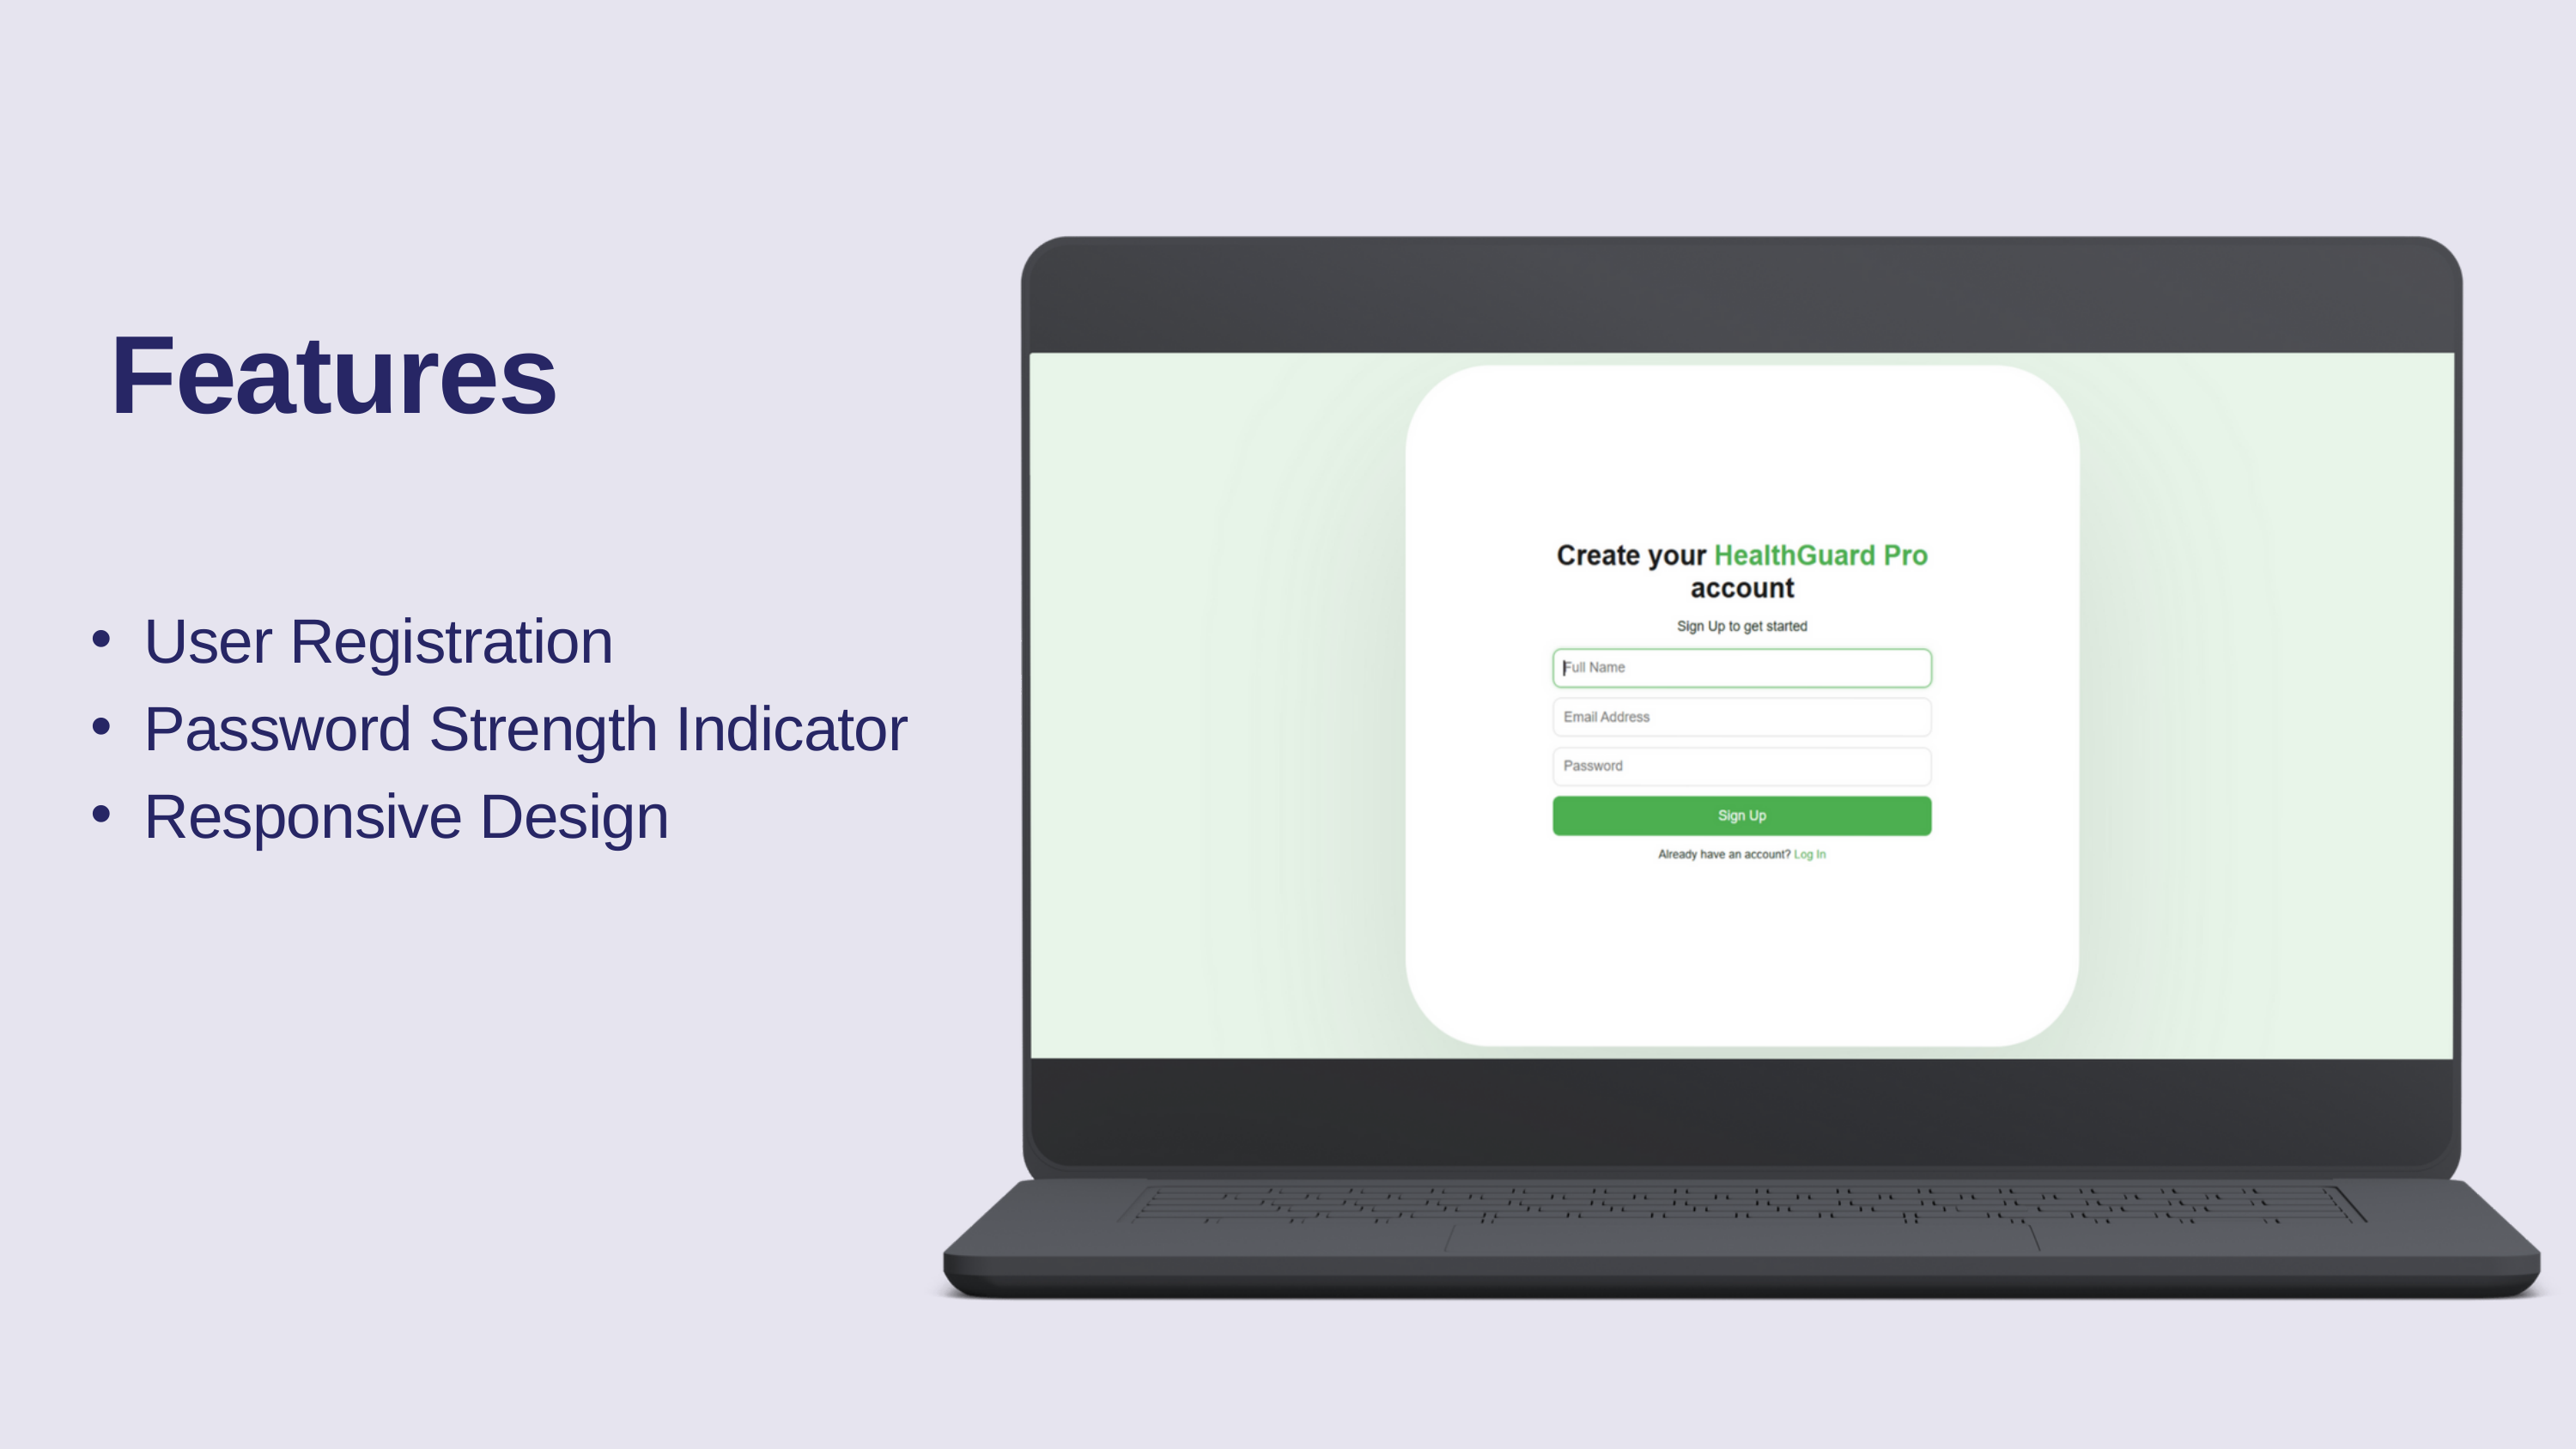

Features

User Registration
Password Strength Indicator
Responsive Design